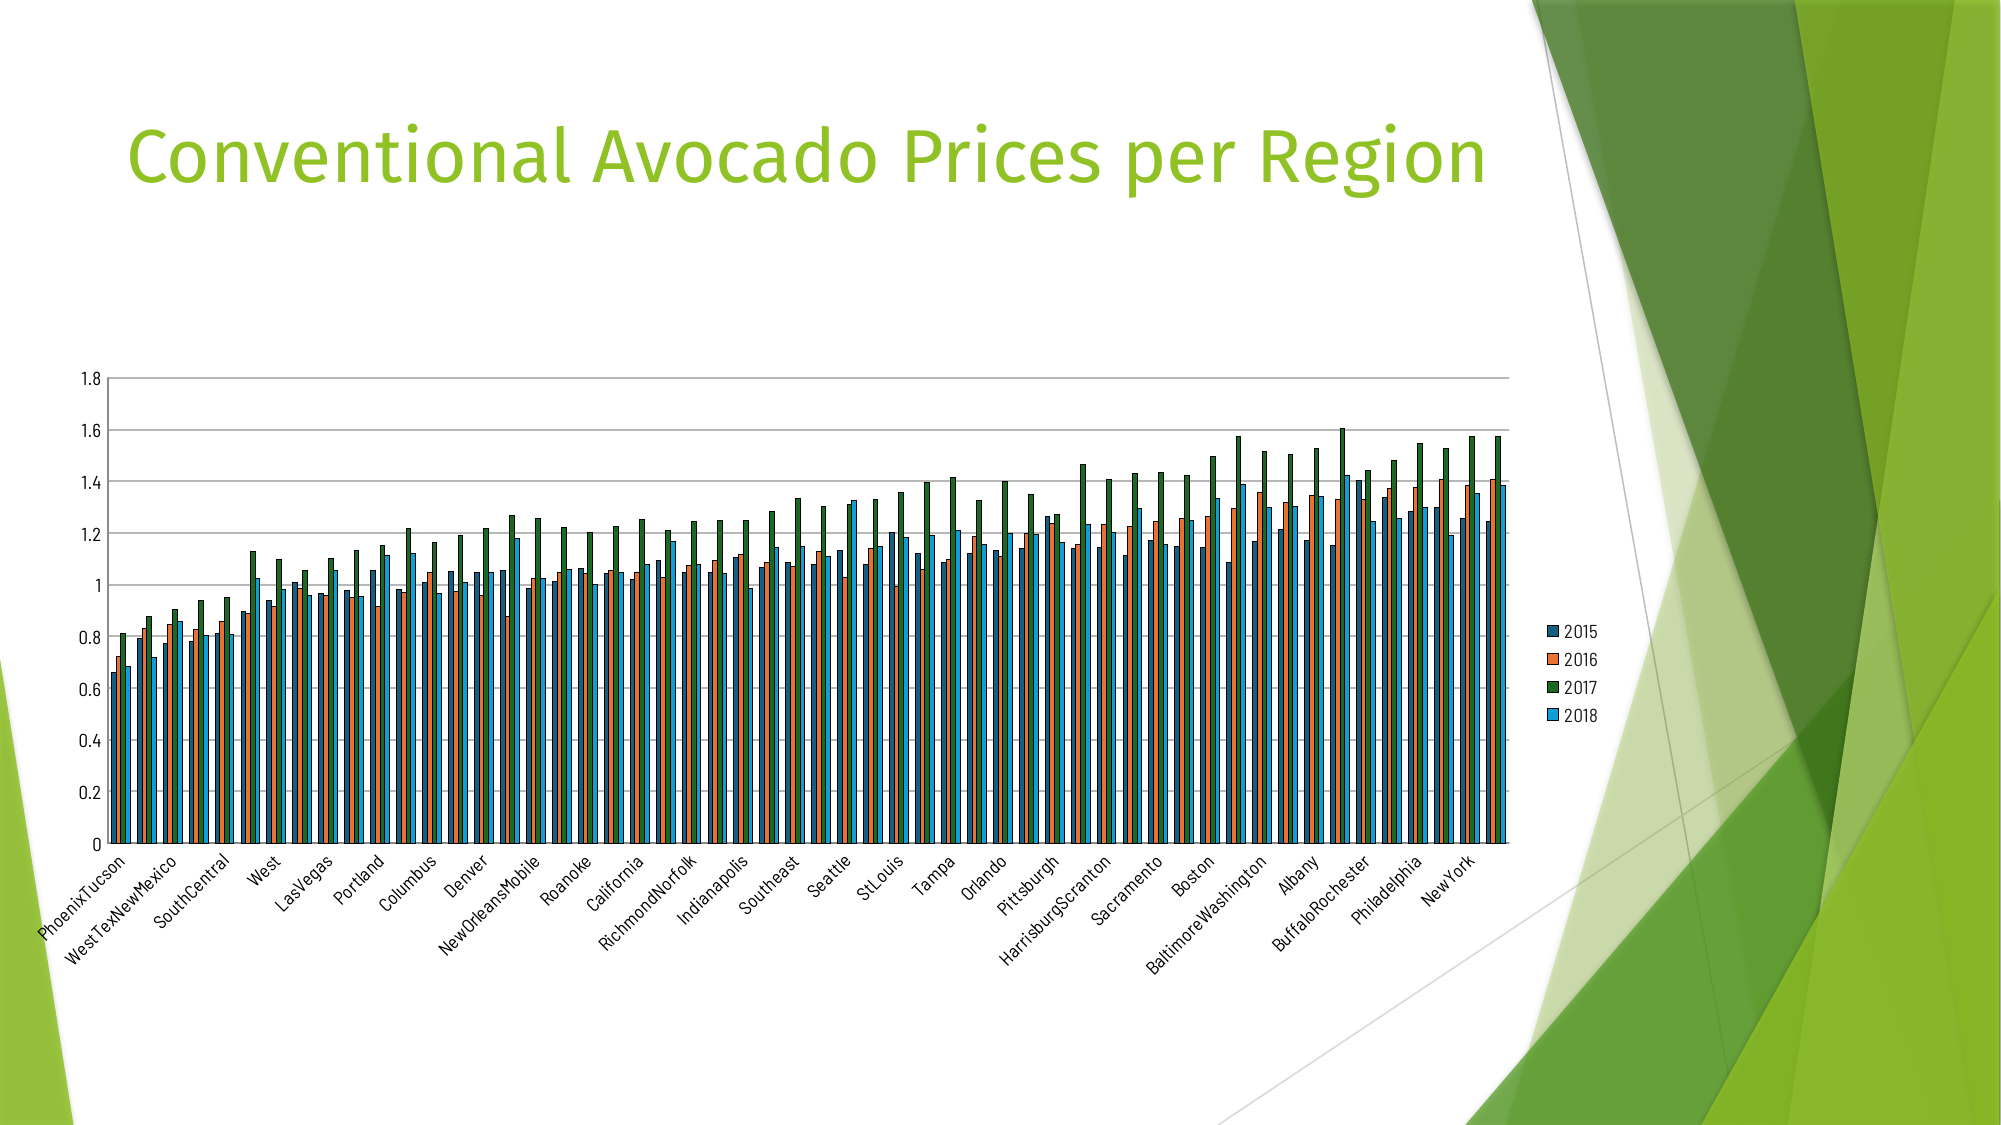

# Conventional Avocado Prices per Region

### Chart

| Category |  |  |  |  |
|---|---|---|---|---|
| PhoenixTucson | 0.6598076923076925 | 0.7242307692307693 | 0.8096226415094341 | 0.6825 |
| Houston | 0.7925 | 0.8307692307692307 | 0.8756603773584907 | 0.7183333333333334 |
| WestTexNewMexico | 0.7715384615384615 | 0.8465384615384616 | 0.9035849056603776 | 0.8575 |
| DallasFtWorth | 0.7819230769230767 | 0.8273076923076924 | 0.9379245283018864 | 0.805 |
| SouthCentral | 0.8121153846153841 | 0.8582692307692312 | 0.9509433962264152 | 0.8058333333333335 |
| LosAngeles | 0.8959615384615385 | 0.8901923076923074 | 1.1296226415094337 | 1.0225 |
| West | 0.9400000000000003 | 0.9157692307692311 | 1.0983018867924528 | 0.9808333333333334 |
| Nashville | 1.0101923076923074 | 0.9844230769230772 | 1.055660377358491 | 0.9591666666666666 |
| LasVegas | 0.9671153846153845 | 0.9567307692307694 | 1.1033962264150947 | 1.0558333333333334 |
| CincinnatiDayton | 0.9771153846153849 | 0.9488461538461539 | 1.1320754716981132 | 0.9558333333333334 |
| Portland | 1.0540384615384615 | 0.9165384615384615 | 1.151509433962264 | 1.1133333333333335 |
| SanDiego | 0.9813461538461539 | 0.9690384615384614 | 1.217735849056604 | 1.1191666666666669 |
| Columbus | 1.0080769230769235 | 1.049230769230769 | 1.1628301886792451 | 0.9658333333333334 |
| Atlanta | 1.0523076923076924 | 0.9728846153846155 | 1.1924528301886792 | 1.01 |
| Denver | 1.048653846153846 | 0.9586538461538459 | 1.2181132075471697 | 1.0466666666666666 |
| Boise | 1.0540384615384617 | 0.8782692307692307 | 1.2681132075471697 | 1.1800000000000002 |
| NewOrleansMobile | 0.9844230769230771 | 1.0242307692307688 | 1.2579245283018872 | 1.0241666666666667 |
| TotalUS | 1.0125000000000004 | 1.046730769230769 | 1.221698113207547 | 1.0599999999999998 |
| Roanoke | 1.0621153846153848 | 1.0432692307692304 | 1.202452830188679 | 1.0016666666666667 |
| Louisville | 1.0432692307692308 | 1.0567307692307695 | 1.2266037735849056 | 1.0491666666666668 |
| California | 1.0203846153846157 | 1.0461538461538462 | 1.2530188679245284 | 1.0791666666666668 |
| Spokane | 1.0953846153846152 | 1.0275000000000003 | 1.2115094339622643 | 1.1666666666666667 |
| RichmondNorfolk | 1.0476923076923077 | 1.0753846153846154 | 1.2433962264150946 | 1.0791666666666666 |
| Detroit | 1.0471153846153844 | 1.0921153846153848 | 1.2484905660377357 | 1.0450000000000002 |
| Indianapolis | 1.1046153846153848 | 1.1180769230769232 | 1.2467924528301886 | 0.985 |
| SouthCarolina | 1.0655769230769232 | 1.0849999999999995 | 1.2854716981132077 | 1.1458333333333333 |
| Southeast | 1.0842307692307687 | 1.071153846153846 | 1.3341509433962269 | 1.1466666666666667 |
| Plains | 1.0773076923076925 | 1.1276923076923073 | 1.3015094339622642 | 1.1108333333333333 |
| Seattle | 1.134423076923077 | 1.0271153846153847 | 1.3088679245283017 | 1.3266666666666664 |
| GreatLakes | 1.077692307692308 | 1.1419230769230766 | 1.331320754716981 | 1.1466666666666667 |
| StLouis | 1.2032692307692308 | 0.9936538461538458 | 1.3573584905660374 | 1.1841666666666668 |
| Jacksonville | 1.1209615384615388 | 1.0598076923076927 | 1.3964150943396225 | 1.1925000000000001 |
| Tampa | 1.0867307692307693 | 1.0982692307692306 | 1.4139622641509437 | 1.2091666666666667 |
| Midsouth | 1.1196153846153847 | 1.1859615384615383 | 1.325471698113208 | 1.1558333333333333 |
| Orlando | 1.1324999999999996 | 1.1094230769230768 | 1.401320754716981 | 1.1991666666666665 |
| RaleighGreensboro | 1.140576923076923 | 1.1982692307692309 | 1.3477358490566038 | 1.1941666666666668 |
| Pittsburgh | 1.2626923076923076 | 1.2382692307692307 | 1.2709433962264147 | 1.1625 |
| MiamiFtLauderdale | 1.141153846153846 | 1.1571153846153848 | 1.4650943396226412 | 1.235 |
| HarrisburgScranton | 1.145769230769231 | 1.2325000000000002 | 1.4083018867924526 | 1.2025000000000001 |
| NorthernNewEngland | 1.113076923076923 | 1.2265384615384618 | 1.4296226415094333 | 1.2958333333333332 |
| Sacramento | 1.170576923076923 | 1.2428846153846156 | 1.4326415094339622 | 1.1558333333333333 |
| Charlotte | 1.1484615384615382 | 1.255961538461538 | 1.4239622641509437 | 1.2491666666666665 |
| Boston | 1.1440384615384613 | 1.263076923076923 | 1.4952830188679243 | 1.335 |
| GrandRapids | 1.0869230769230773 | 1.2940384615384617 | 1.574905660377359 | 1.3875000000000002 |
| BaltimoreWashington | 1.168076923076923 | 1.3565384615384617 | 1.5147169811320753 | 1.3008333333333335 |
| Northeast | 1.2148076923076927 | 1.3194230769230766 | 1.5052830188679245 | 1.304166666666667 |
| Albany | 1.171923076923077 | 1.345769230769231 | 1.526415094339623 | 1.343333333333333 |
| Chicago | 1.1536538461538461 | 1.3311538461538461 | 1.6062264150943397 | 1.4233333333333336 |
| BuffaloRochester | 1.4034615384615385 | 1.3301923076923072 | 1.4433962264150952 | 1.2466666666666666 |
| Syracuse | 1.336346153846154 | 1.372115384615385 | 1.4801886792452827 | 1.2583333333333335 |
| Philadelphia | 1.2846153846153845 | 1.3769230769230771 | 1.5473584905660376 | 1.2975 |
| SanFrancisco | 1.2994230769230763 | 1.4084615384615384 | 1.5286792452830194 | 1.1908333333333332 |
| NewYork | 1.255 | 1.385961538461539 | 1.5732075471698113 | 1.3541666666666667 |
| HartfordSpringfield | 1.2428846153846156 | 1.4090384615384615 | 1.5747169811320754 | 1.3833333333333335 |